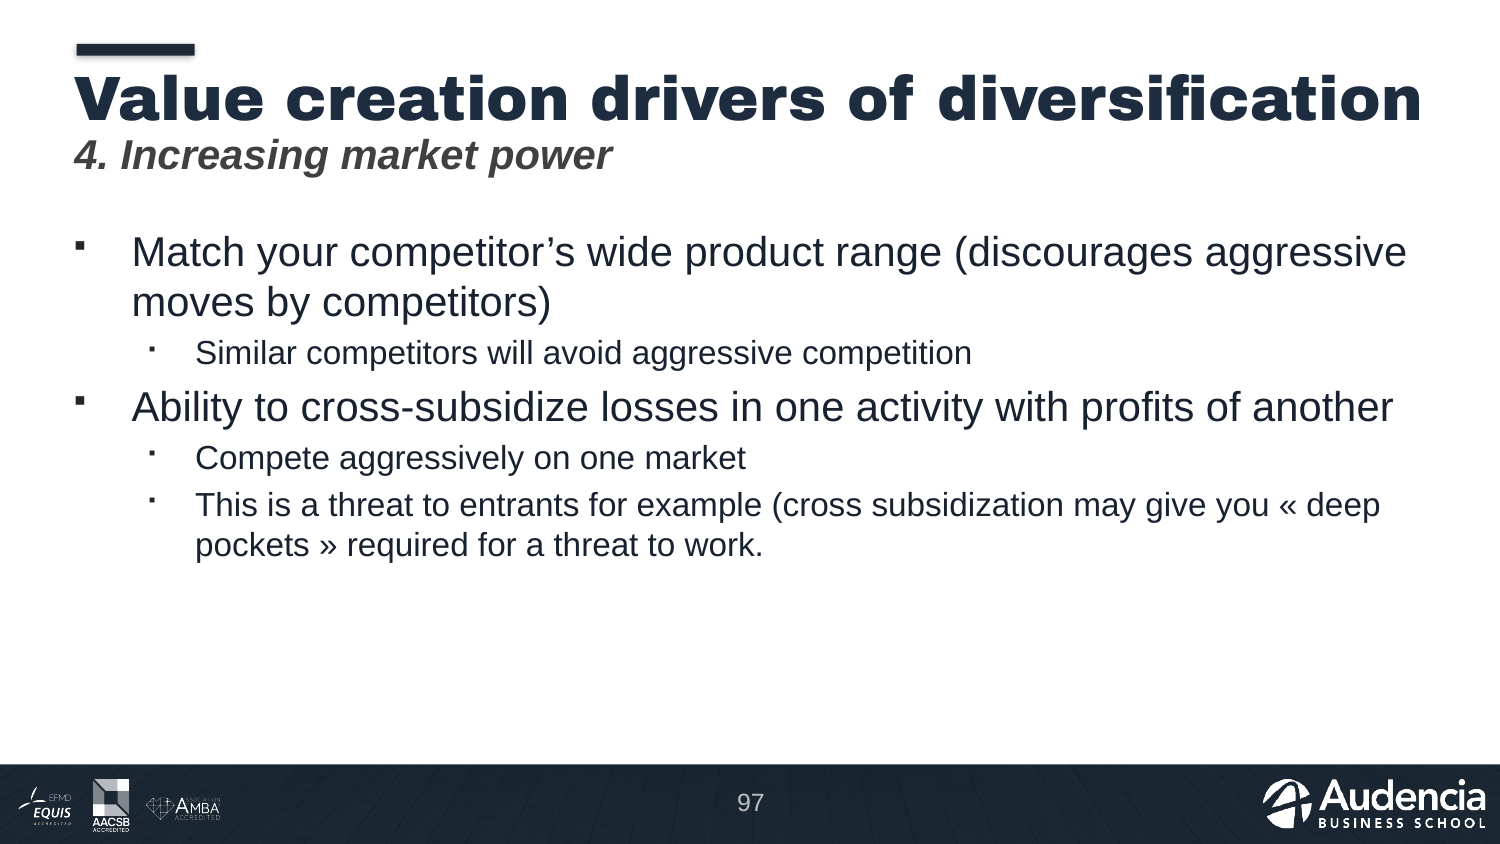

# Value creation drivers of diversification
4. Increasing market power
Match your competitor’s wide product range (discourages aggressive moves by competitors)
Similar competitors will avoid aggressive competition
Ability to cross-subsidize losses in one activity with profits of another
Compete aggressively on one market
This is a threat to entrants for example (cross subsidization may give you « deep pockets » required for a threat to work.
97